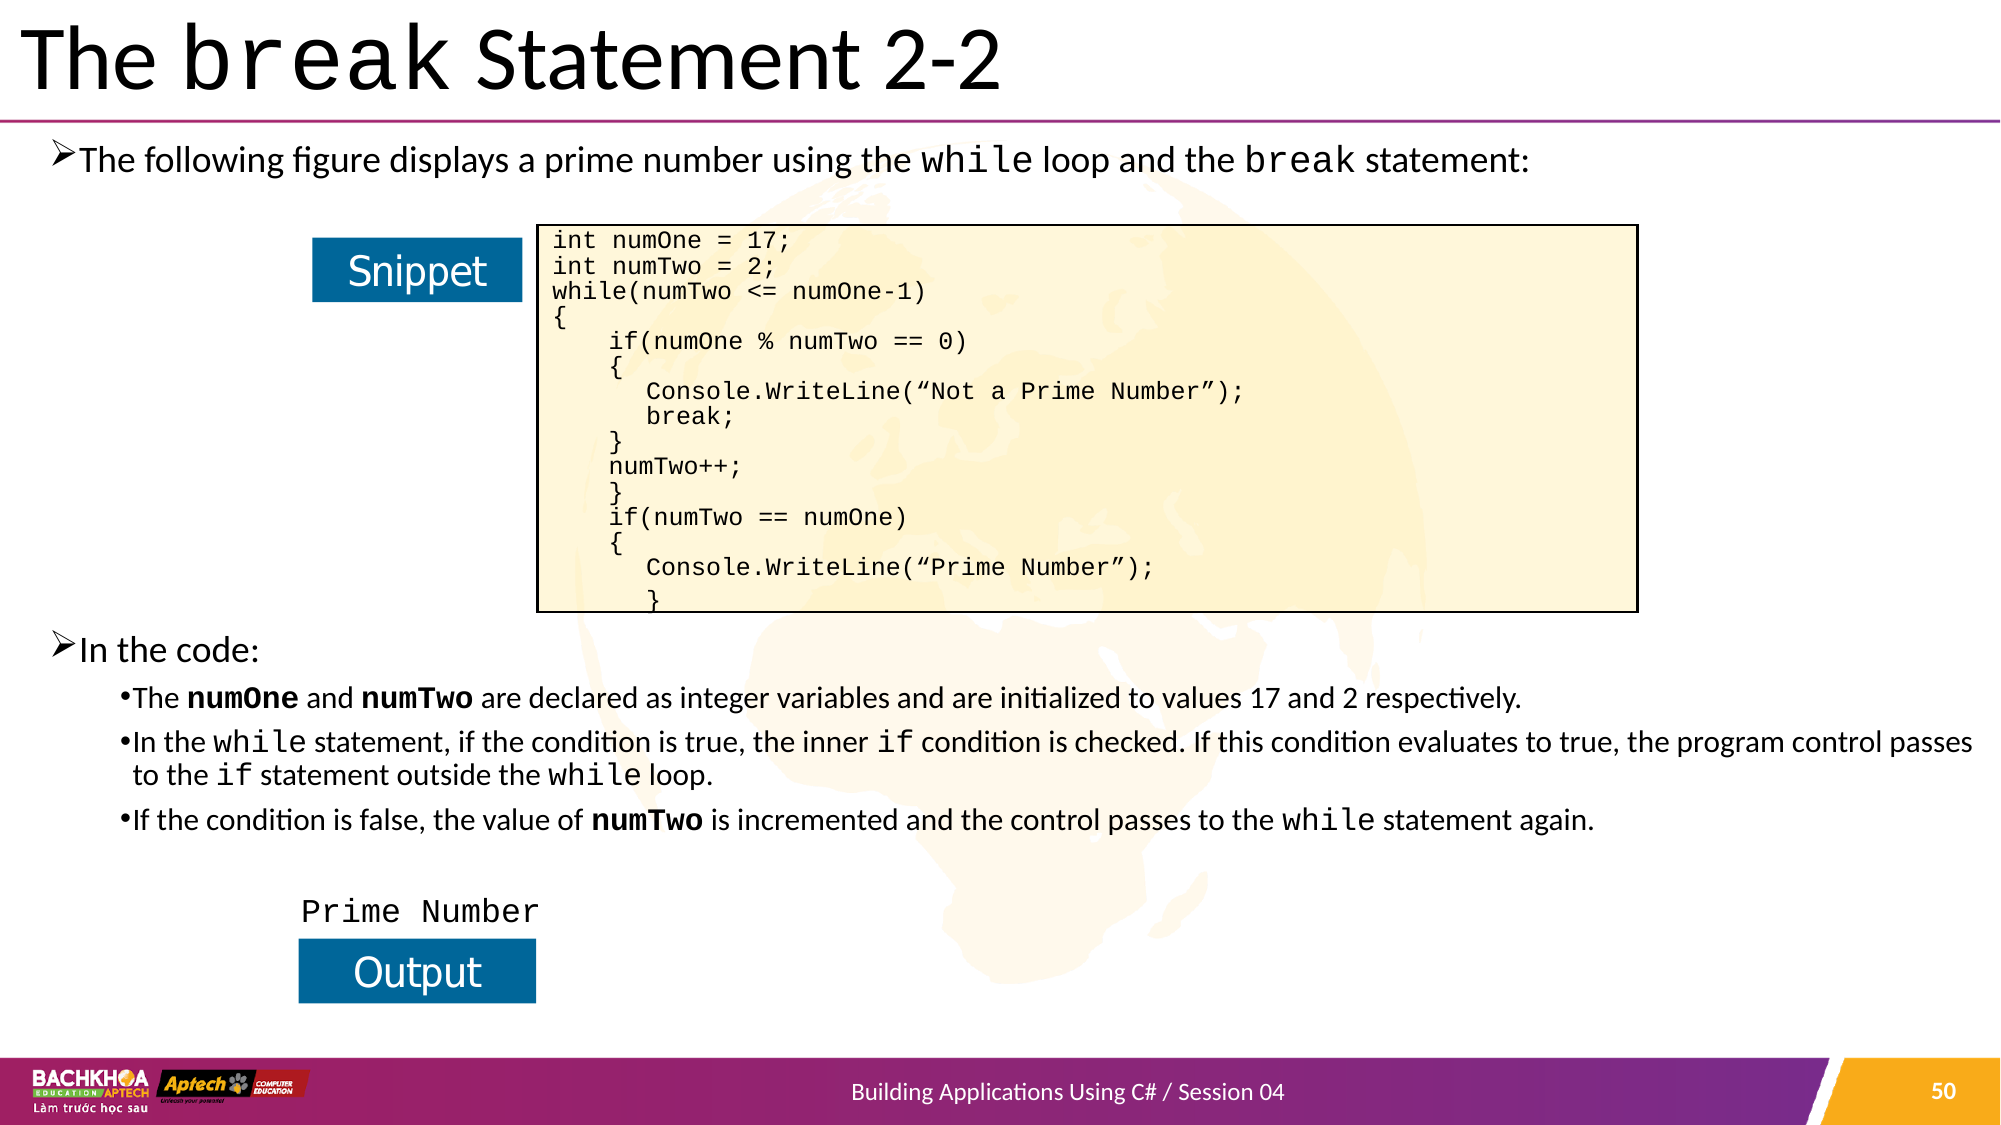

# The break Statement 2-2
The following figure displays a prime number using the while loop and the break statement:

In the code:
The numOne and numTwo are declared as integer variables and are initialized to values 17 and 2 respectively.
In the while statement, if the condition is true, the inner if condition is checked. If this condition evaluates to true, the program control passes to the if statement outside the while loop.
If the condition is false, the value of numTwo is incremented and the control passes to the while statement again.

Prime Number

int numOne = 17;
int numTwo = 2;
while(numTwo <= numOne-1)
{
if(numOne % numTwo == 0)
{
Console.WriteLine(“Not a Prime Number”);
break;
}
numTwo++;
}
if(numTwo == numOne)
{
Console.WriteLine(“Prime Number”);
}

Snippet
Output
50
Building Applications Using C# / Session 04